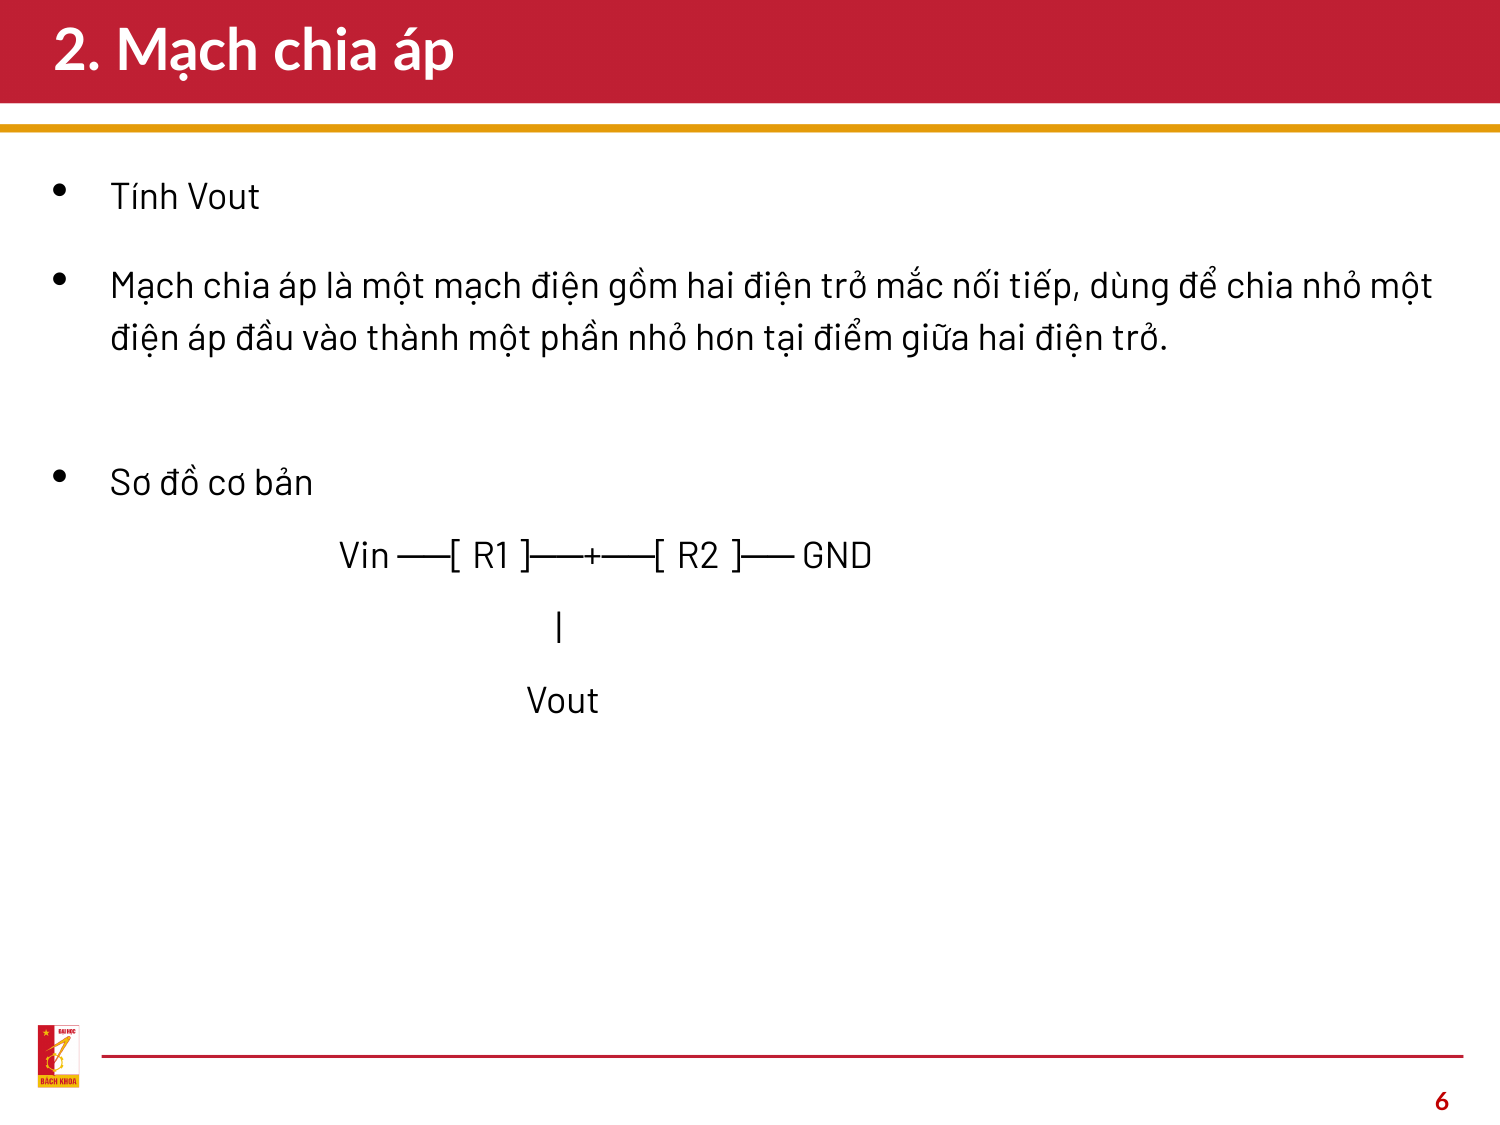

# 2. Mạch chia áp
Tính Vout
Mạch chia áp là một mạch điện gồm hai điện trở mắc nối tiếp, dùng để chia nhỏ một điện áp đầu vào thành một phần nhỏ hơn tại điểm giữa hai điện trở.

Sơ đồ cơ bản
                                 Vin ──[ R1 ]──+──[ R2 ]── GND
                                                              |
                                                          Vout

6